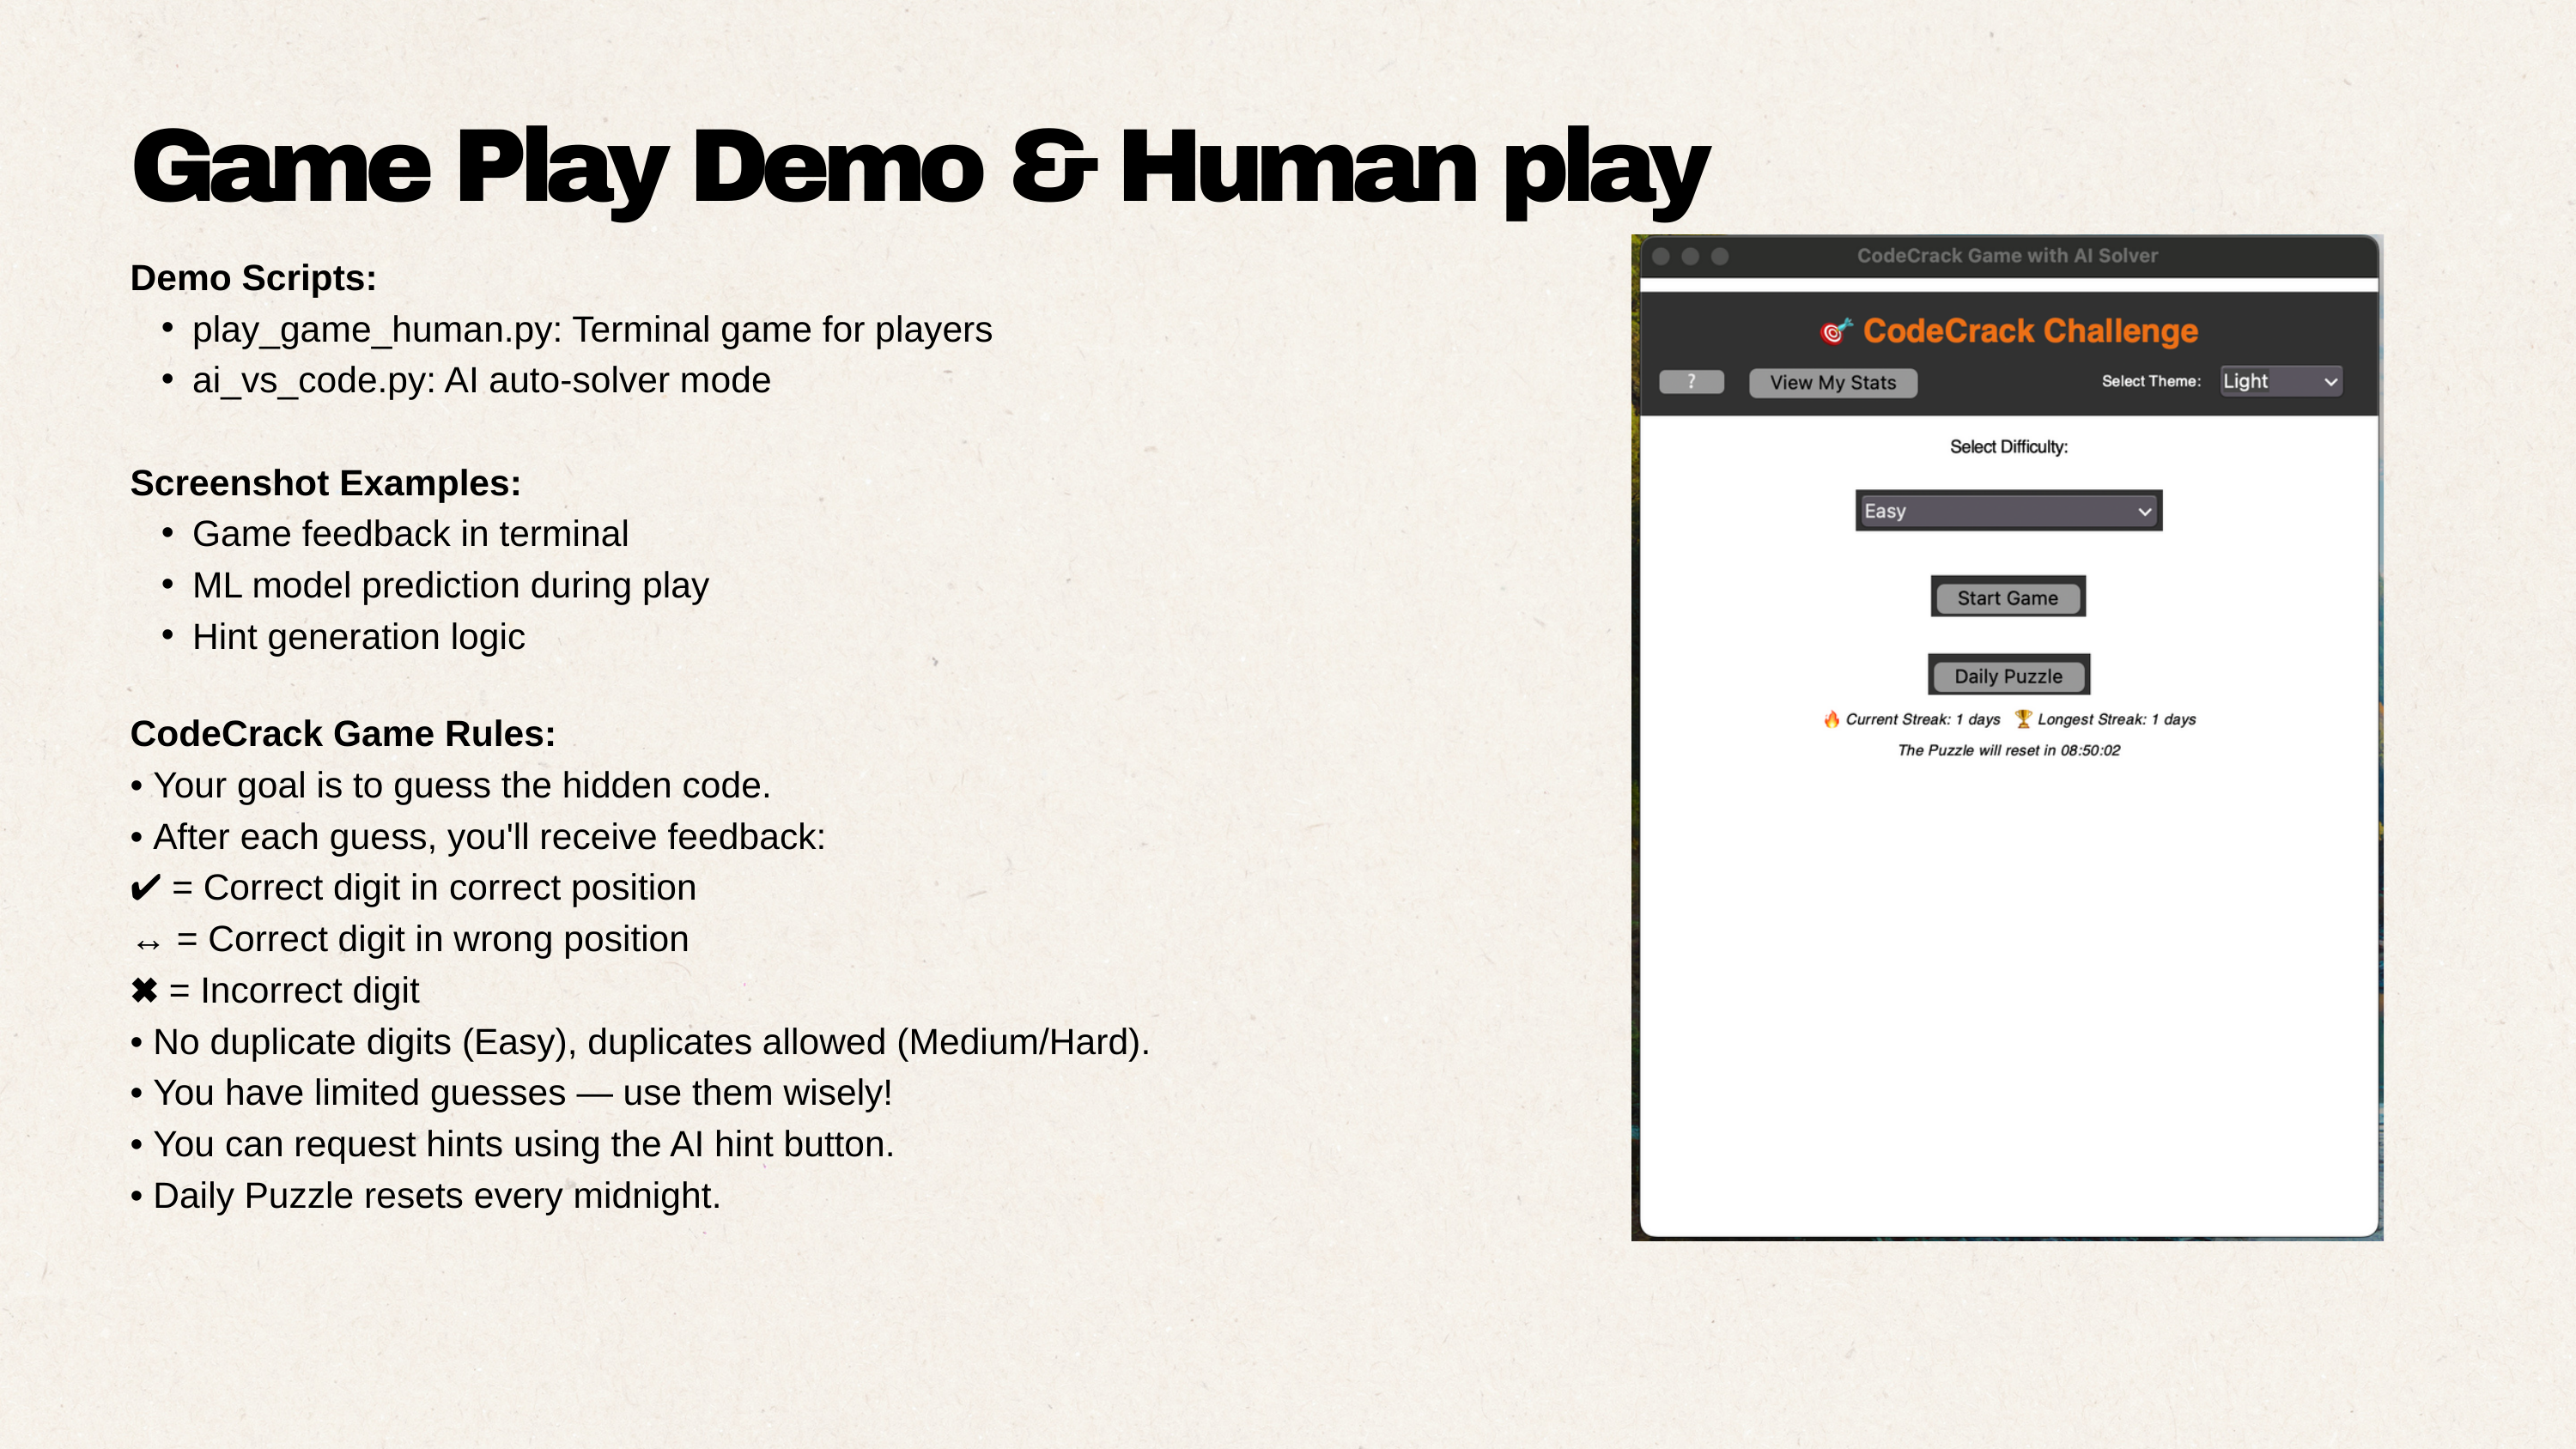

Game Play Demo & Human play

Demo Scripts:
play_game_human.py: Terminal game for players
ai_vs_code.py: AI auto-solver mode

Screenshot Examples:
Game feedback in terminal
ML model prediction during play
Hint generation logic

CodeCrack Game Rules:
• Your goal is to guess the hidden code.
• After each guess, you'll receive feedback:
✔️ = Correct digit in correct position
↔️ = Correct digit in wrong position
✖️ = Incorrect digit
• No duplicate digits (Easy), duplicates allowed (Medium/Hard).
• You have limited guesses — use them wisely!
• You can request hints using the AI hint button.
• Daily Puzzle resets every midnight.